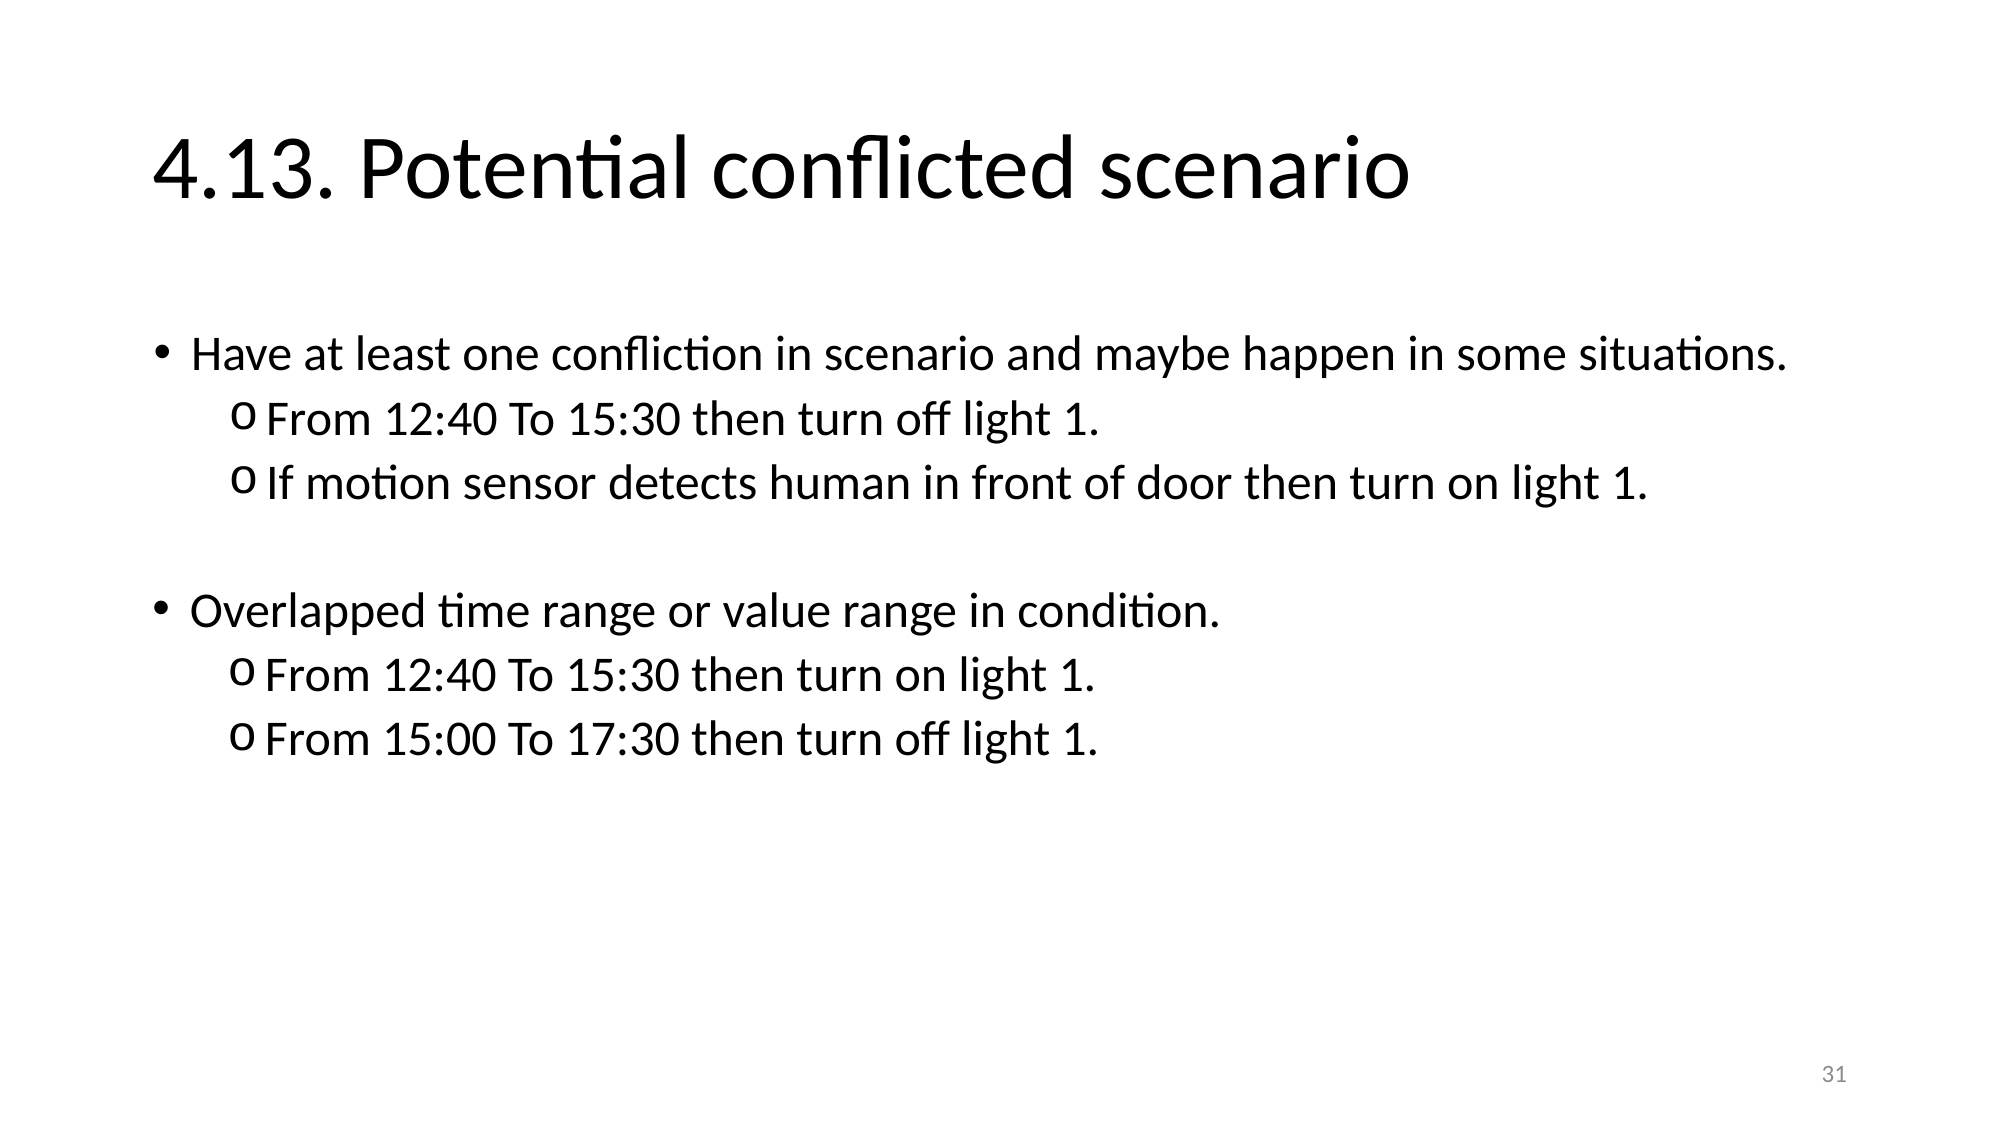

# 4.13. Potential conflicted scenario
Have at least one confliction in scenario and maybe happen in some situations.
From 12:40 To 15:30 then turn off light 1.
If motion sensor detects human in front of door then turn on light 1.
Overlapped time range or value range in condition.
From 12:40 To 15:30 then turn on light 1.
From 15:00 To 17:30 then turn off light 1.
31